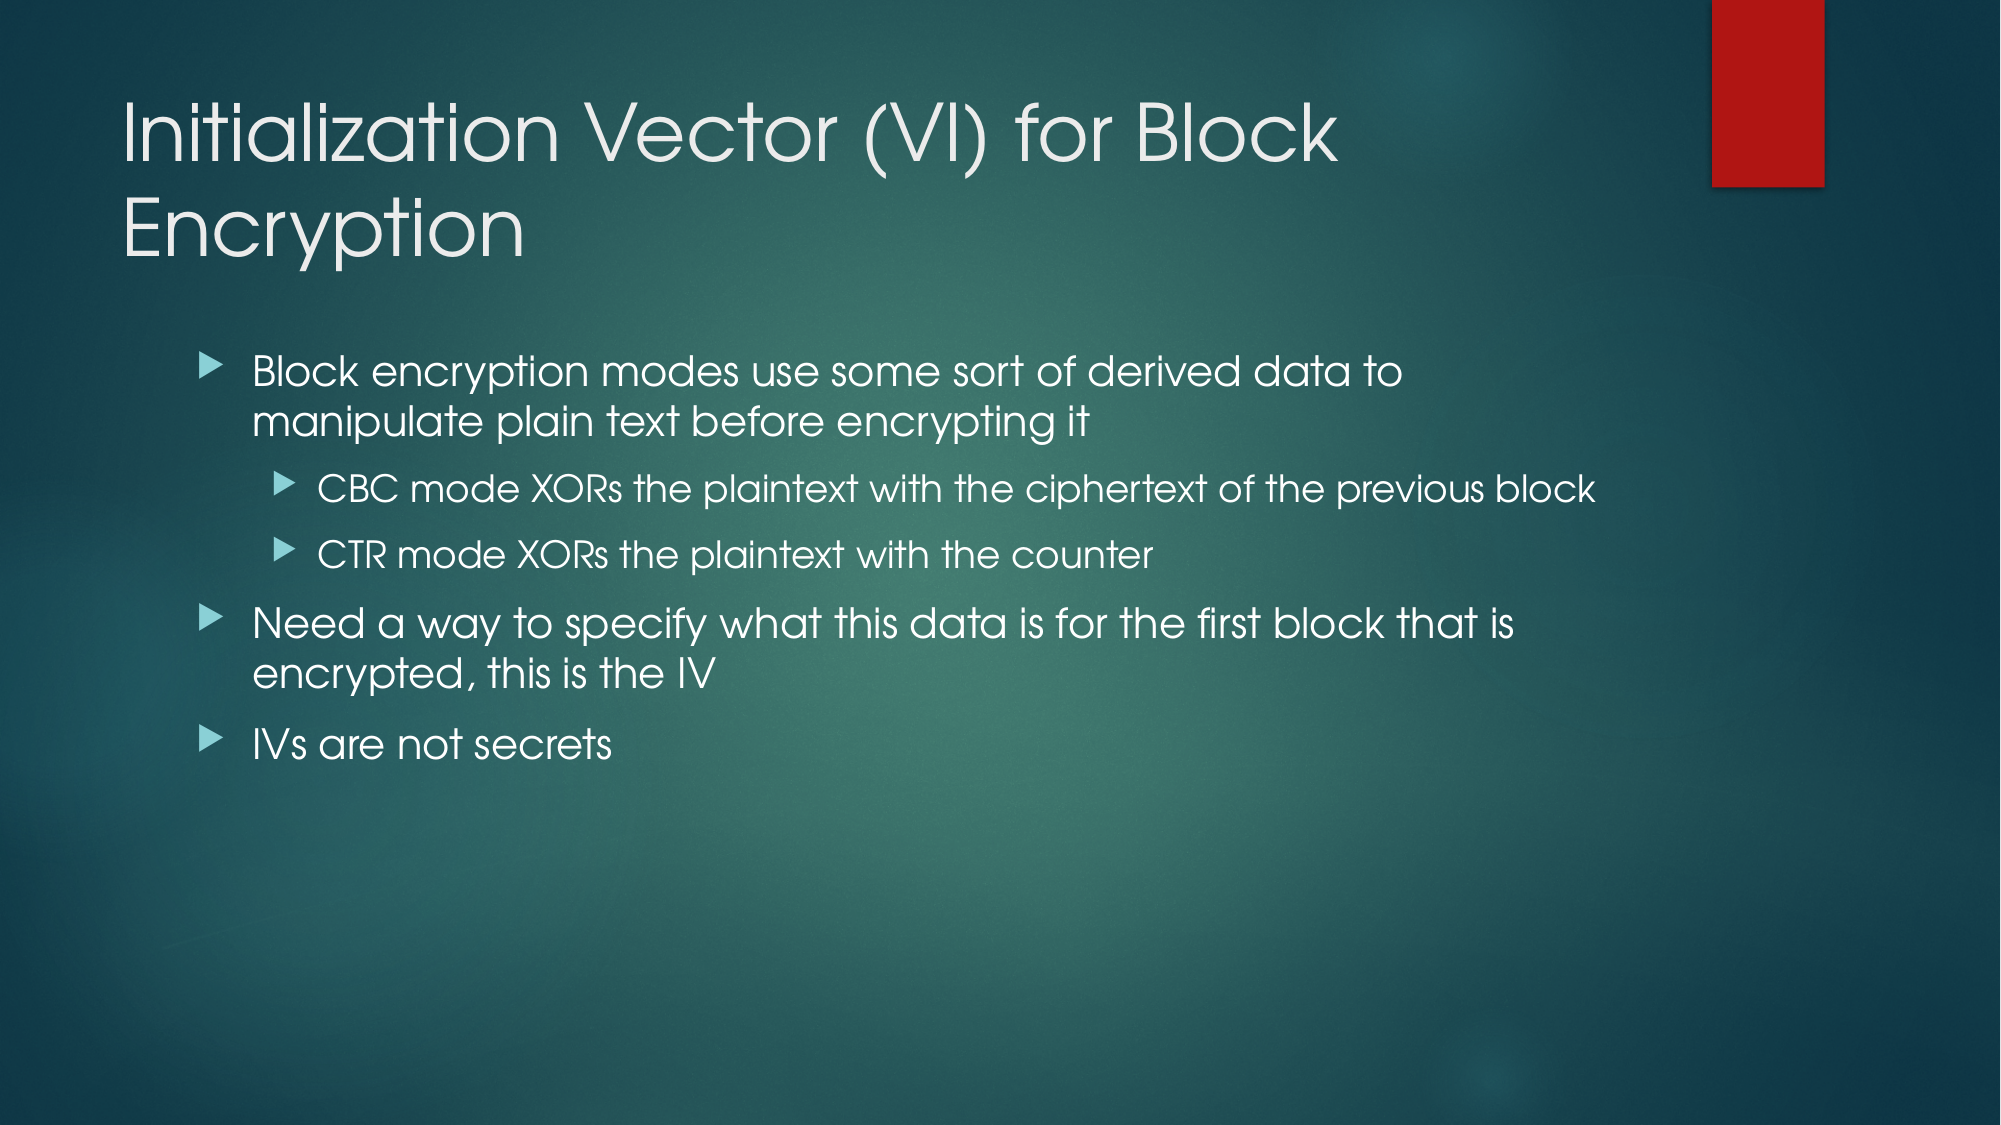

# Initialization Vector (VI) for Block Encryption
Block encryption modes use some sort of derived data to manipulate plain text before encrypting it
CBC mode XORs the plaintext with the ciphertext of the previous block
CTR mode XORs the plaintext with the counter
Need a way to specify what this data is for the first block that is encrypted, this is the IV
IVs are not secrets